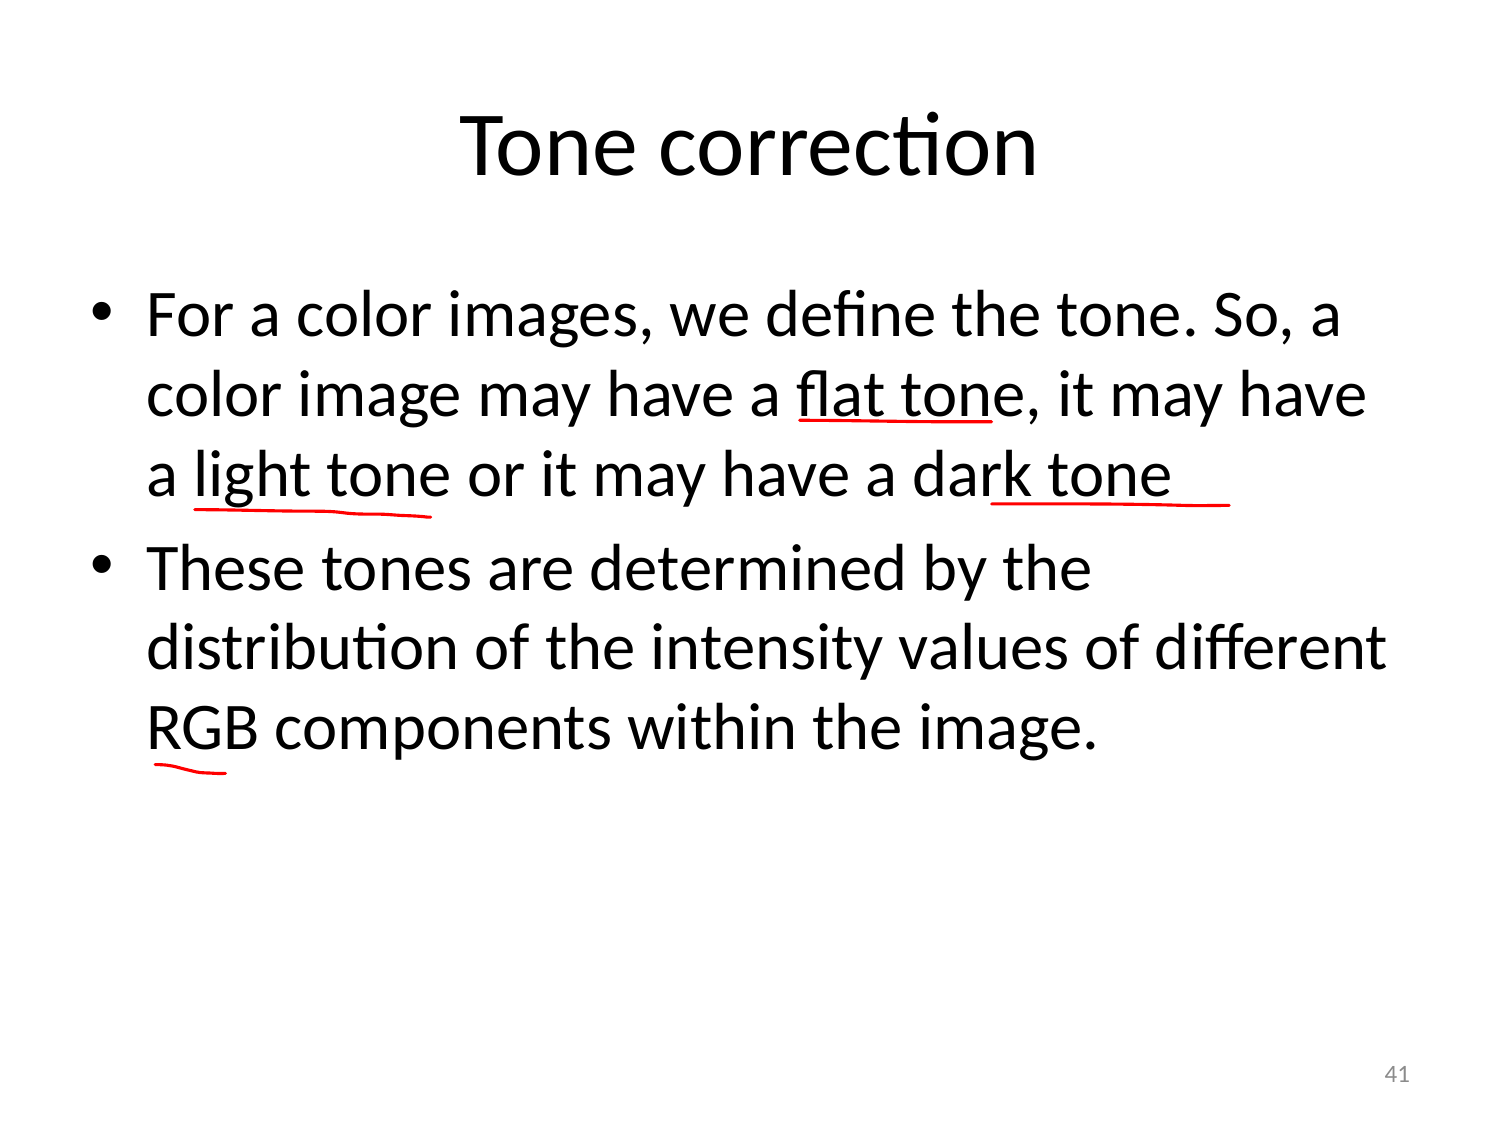

# Tone correction
For a color images, we define the tone. So, a color image may have a flat tone, it may have a light tone or it may have a dark tone
These tones are determined by the distribution of the intensity values of different RGB components within the image.

41